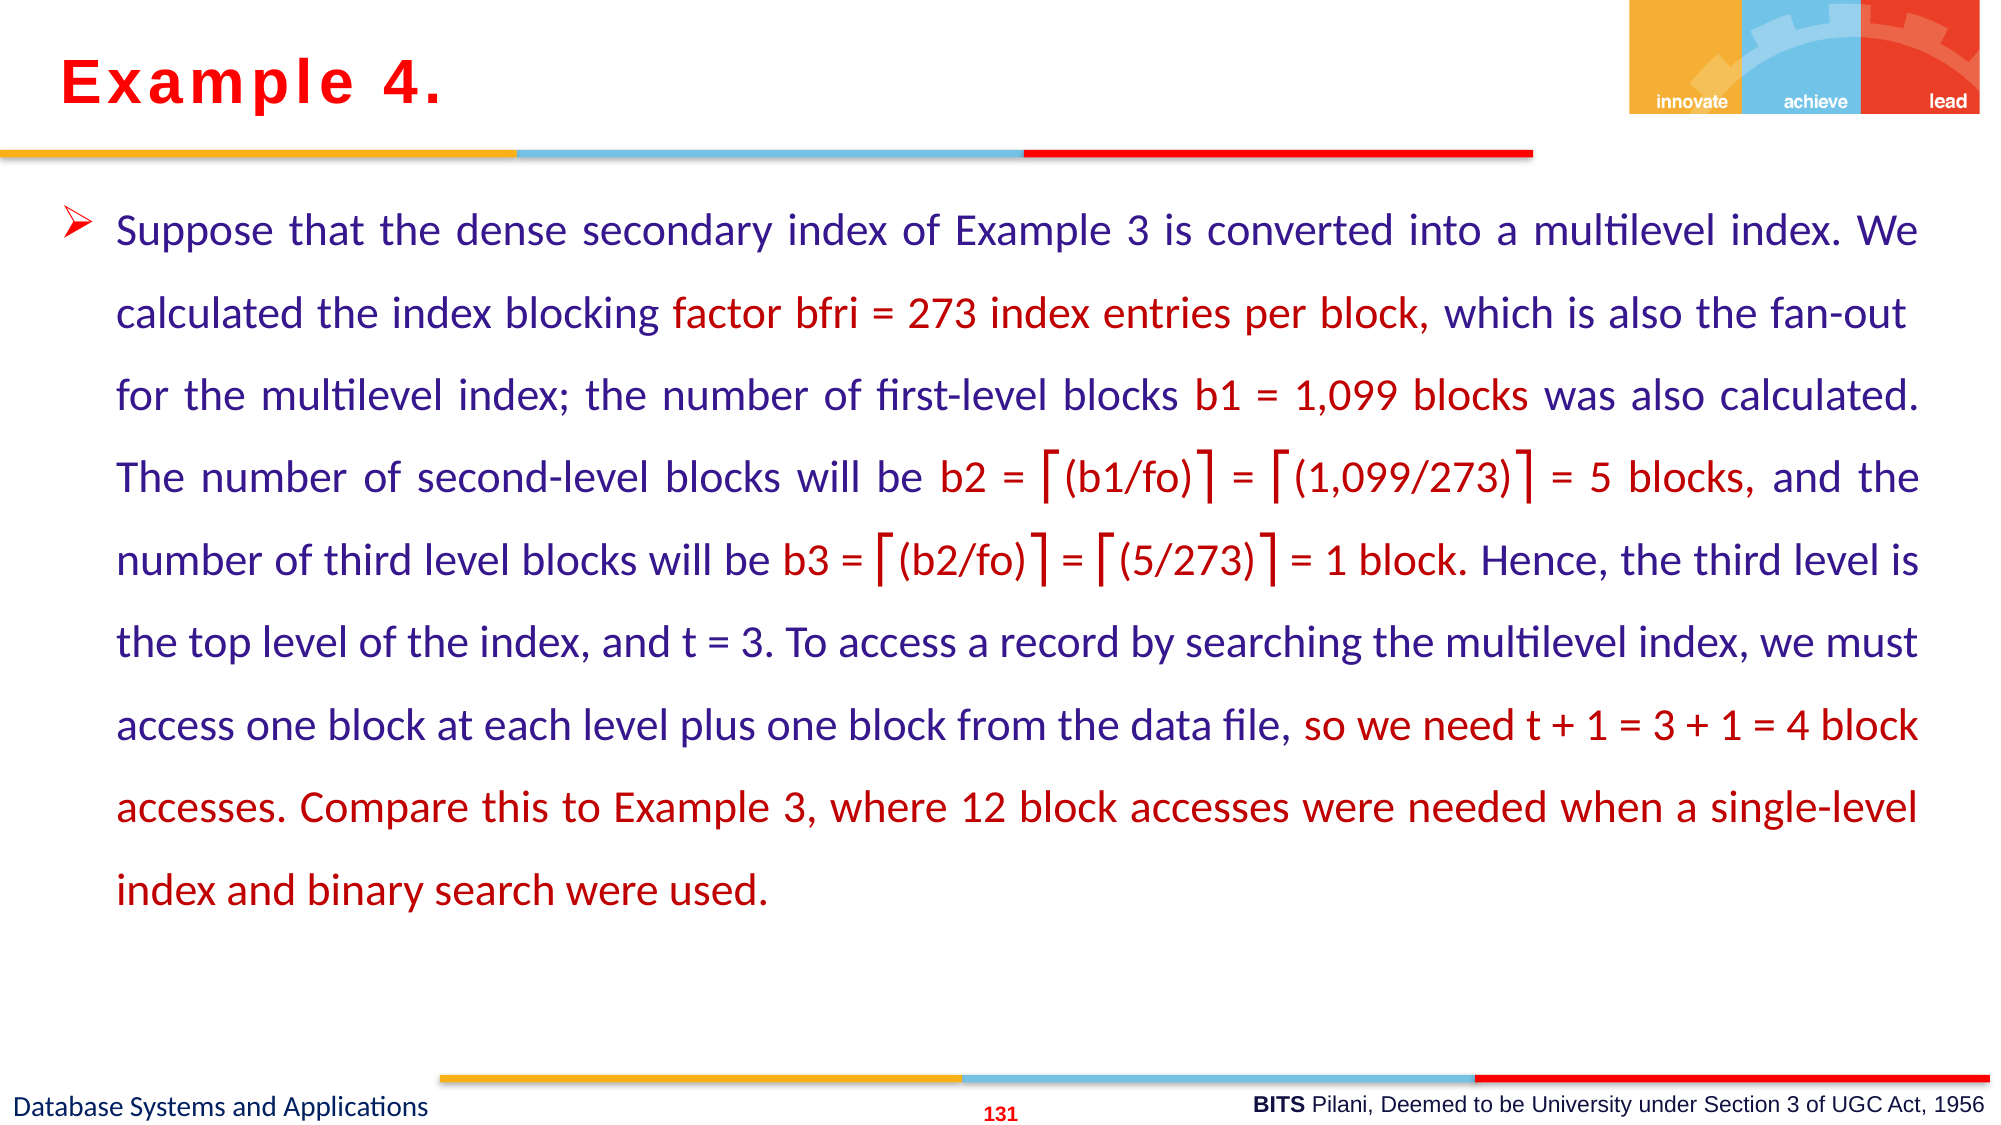

Example 4.
Suppose that the dense secondary index of Example 3 is converted into a multilevel index. We calculated the index blocking factor bfri = 273 index entries per block, which is also the fan-out  for the multilevel index; the number of first-level blocks b1 = 1,099 blocks was also calculated. The number of second-level blocks will be b2 = ⎡(b1/fo)⎤ = ⎡(1,099/273)⎤ = 5 blocks, and the number of third level blocks will be b3 = ⎡(b2/fo)⎤ = ⎡(5/273)⎤ = 1 block. Hence, the third level is the top level of the index, and t = 3. To access a record by searching the multilevel index, we must access one block at each level plus one block from the data file, so we need t + 1 = 3 + 1 = 4 block accesses. Compare this to Example 3, where 12 block accesses were needed when a single-level index and binary search were used.